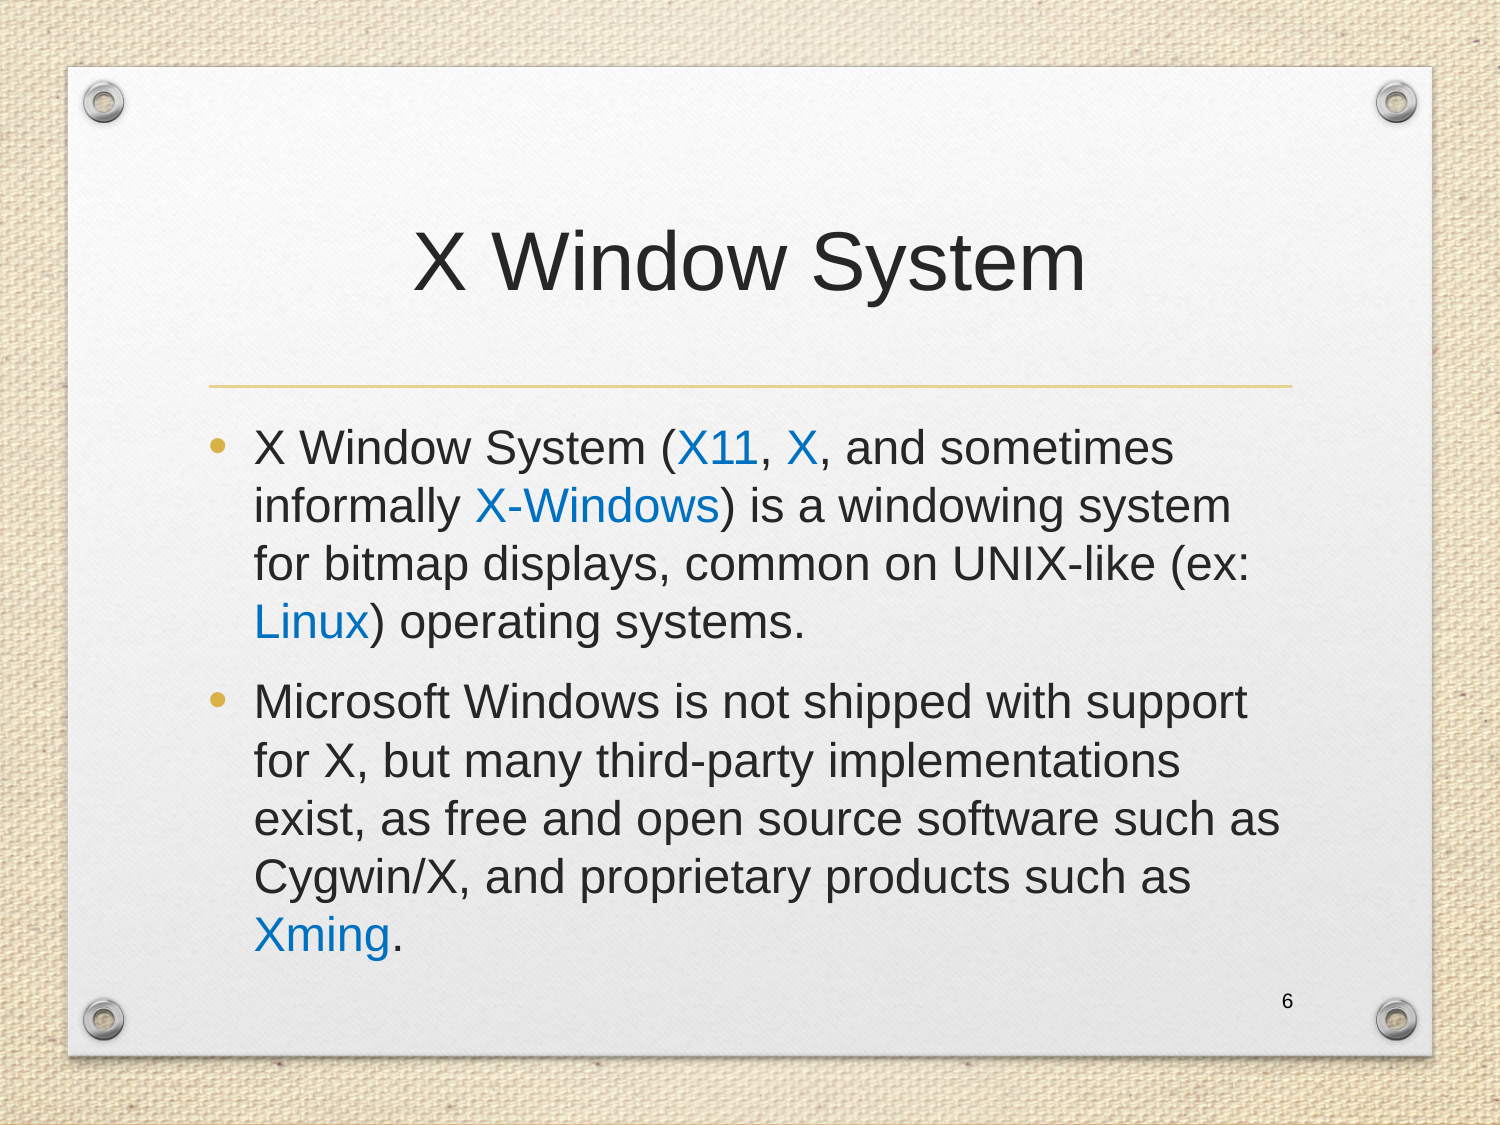

# X Window System
X Window System (X11, X, and sometimes informally X-Windows) is a windowing system for bitmap displays, common on UNIX-like (ex: Linux) operating systems.
Microsoft Windows is not shipped with support for X, but many third-party implementations exist, as free and open source software such as Cygwin/X, and proprietary products such as Xming.

6